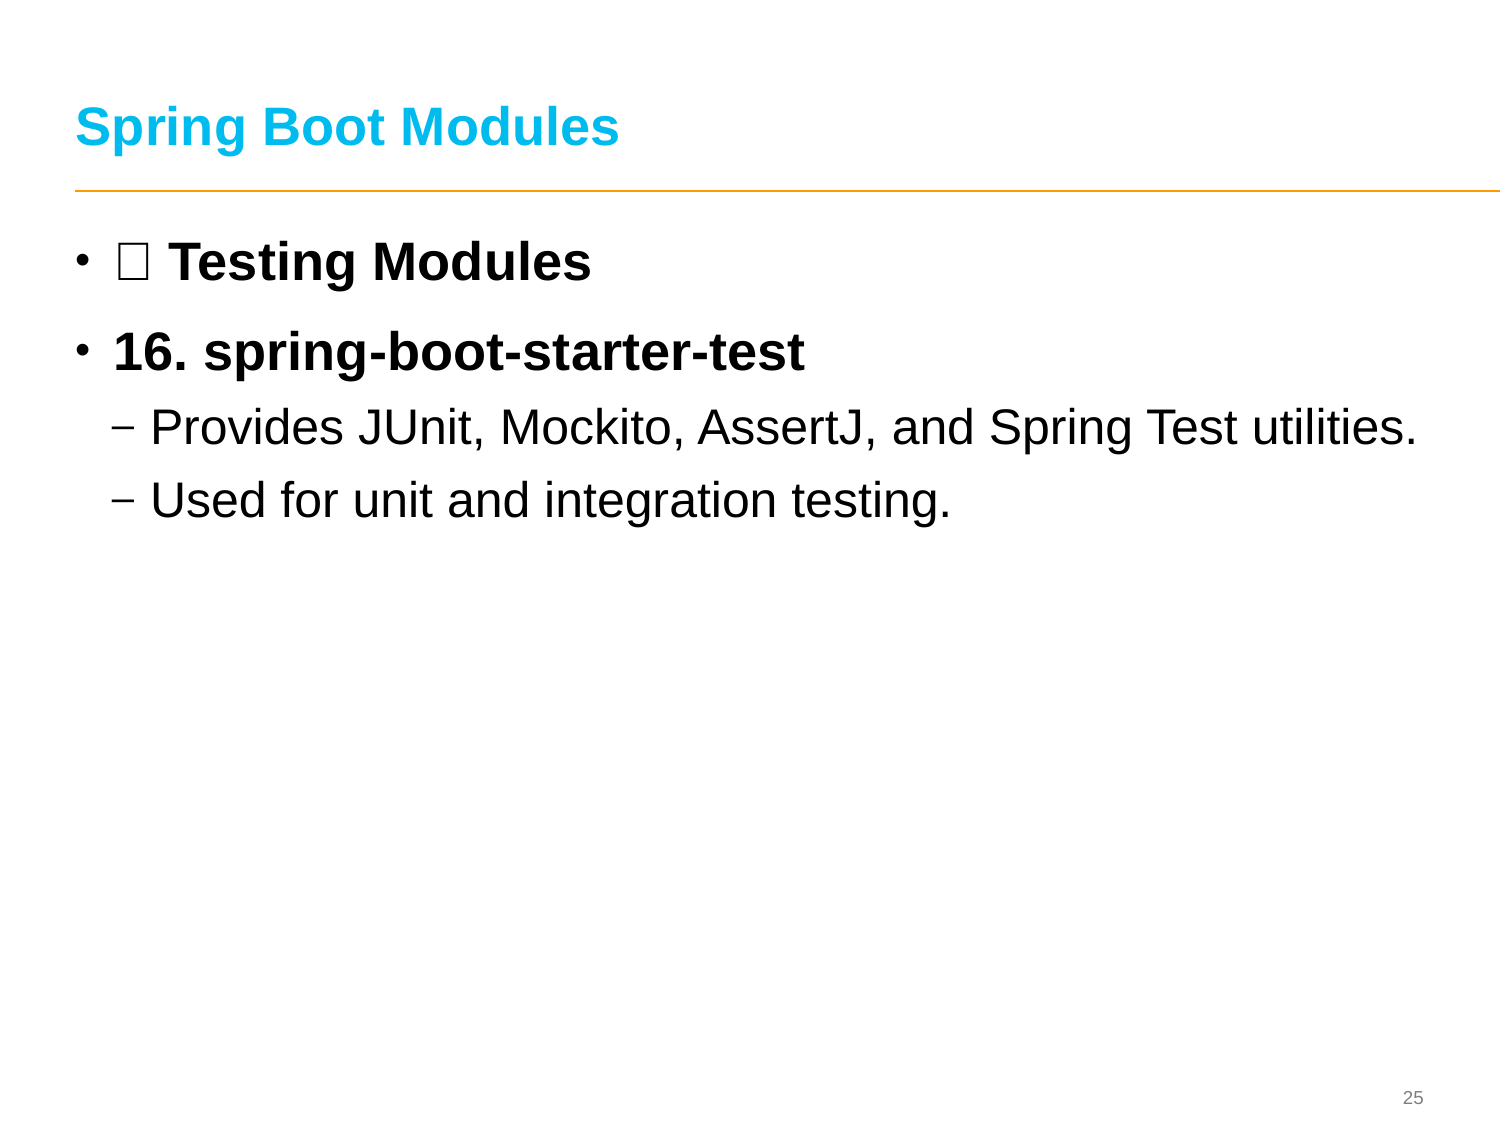

# Spring Boot Modules
🧪 Testing Modules
16. spring-boot-starter-test
Provides JUnit, Mockito, AssertJ, and Spring Test utilities.
Used for unit and integration testing.